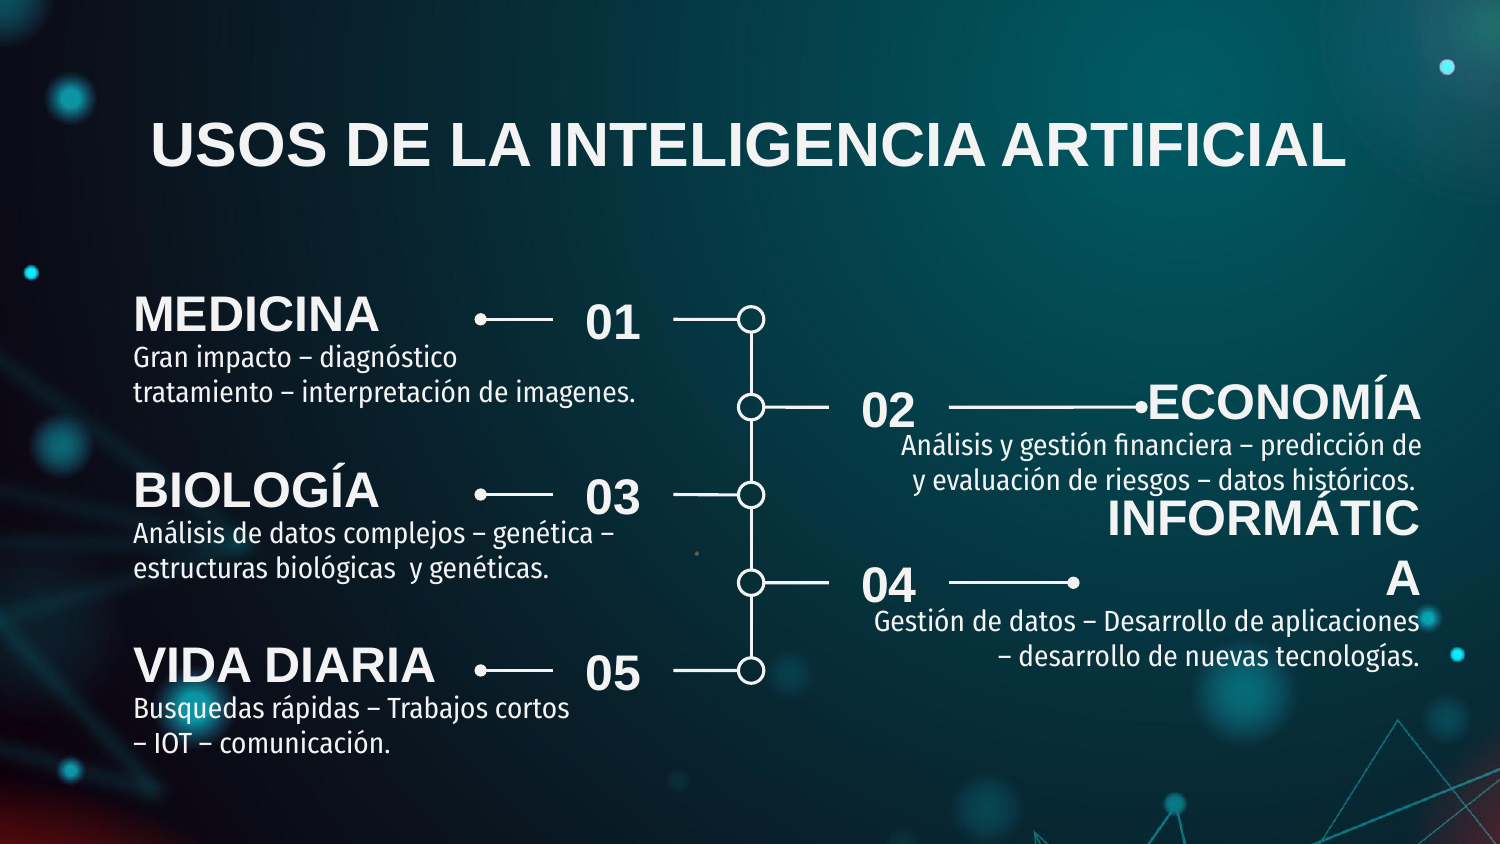

# USOS DE LA INTELIGENCIA ARTIFICIAL
MEDICINA
Gran impacto – diagnóstico
tratamiento – interpretación de imagenes.
01

02
ECONOMÍA
Análisis y gestión financiera – predicción de y evaluación de riesgos – datos históricos.

BIOLOGÍA
Análisis de datos complejos – genética – estructuras biológicas  y genéticas.
03

04
INFORMÁTICA
Gestión de datos – Desarrollo de aplicaciones – desarrollo de nuevas tecnologías.

VIDA DIARIA
Busquedas rápidas – Trabajos cortos – IOT – comunicación.
05